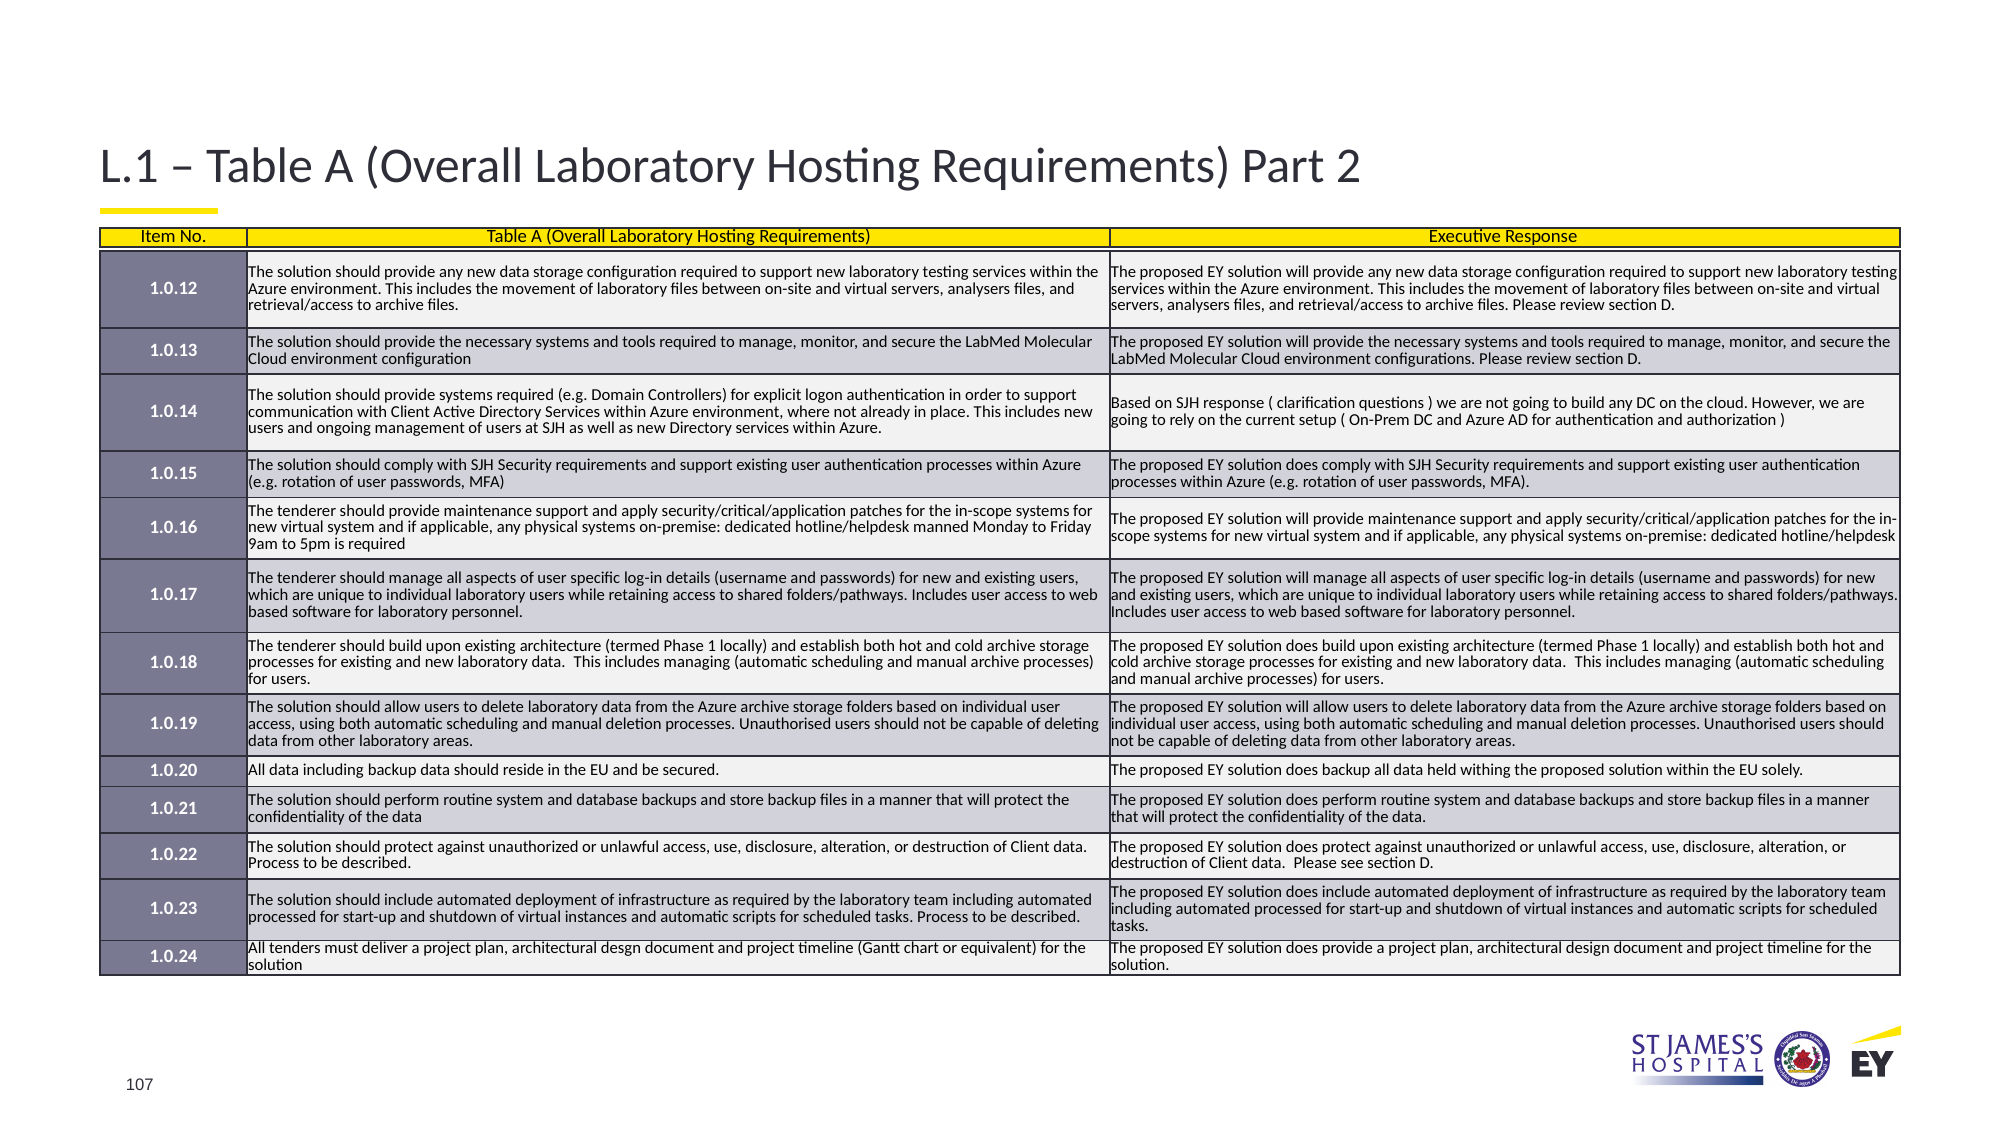

L.1 – Table A (Overall Laboratory Hosting Requirements) Part 2
| Item No. | Table A (Overall Laboratory Hosting Requirements) | Executive Response |
| --- | --- | --- |
| 1.0.12 | The solution should provide any new data storage configuration required to support new laboratory testing services within the Azure environment. This includes the movement of laboratory files between on-site and virtual servers, analysers files, and retrieval/access to archive files. | The proposed EY solution will provide any new data storage configuration required to support new laboratory testing services within the Azure environment. This includes the movement of laboratory files between on-site and virtual servers, analysers files, and retrieval/access to archive files. Please review section D. |
| --- | --- | --- |
| 1.0.13 | The solution should provide the necessary systems and tools required to manage, monitor, and secure the LabMed Molecular Cloud environment configuration | The proposed EY solution will provide the necessary systems and tools required to manage, monitor, and secure the LabMed Molecular Cloud environment configurations. Please review section D. |
| 1.0.14 | The solution should provide systems required (e.g. Domain Controllers) for explicit logon authentication in order to support communication with Client Active Directory Services within Azure environment, where not already in place. This includes new users and ongoing management of users at SJH as well as new Directory services within Azure. | Based on SJH response ( clarification questions ) we are not going to build any DC on the cloud. However, we are going to rely on the current setup ( On-Prem DC and Azure AD for authentication and authorization ) |
| 1.0.15 | The solution should comply with SJH Security requirements and support existing user authentication processes within Azure (e.g. rotation of user passwords, MFA) | The proposed EY solution does comply with SJH Security requirements and support existing user authentication processes within Azure (e.g. rotation of user passwords, MFA). |
| 1.0.16 | The tenderer should provide maintenance support and apply security/critical/application patches for the in-scope systems for new virtual system and if applicable, any physical systems on-premise: dedicated hotline/helpdesk manned Monday to Friday 9am to 5pm is required | The proposed EY solution will provide maintenance support and apply security/critical/application patches for the in-scope systems for new virtual system and if applicable, any physical systems on-premise: dedicated hotline/helpdesk |
| 1.0.17 | The tenderer should manage all aspects of user specific log-in details (username and passwords) for new and existing users, which are unique to individual laboratory users while retaining access to shared folders/pathways. Includes user access to web based software for laboratory personnel. | The proposed EY solution will manage all aspects of user specific log-in details (username and passwords) for new and existing users, which are unique to individual laboratory users while retaining access to shared folders/pathways. Includes user access to web based software for laboratory personnel. |
| 1.0.18 | The tenderer should build upon existing architecture (termed Phase 1 locally) and establish both hot and cold archive storage processes for existing and new laboratory data.  This includes managing (automatic scheduling and manual archive processes) for users. | The proposed EY solution does build upon existing architecture (termed Phase 1 locally) and establish both hot and cold archive storage processes for existing and new laboratory data.  This includes managing (automatic scheduling and manual archive processes) for users. |
| 1.0.19 | The solution should allow users to delete laboratory data from the Azure archive storage folders based on individual user access, using both automatic scheduling and manual deletion processes. Unauthorised users should not be capable of deleting data from other laboratory areas. | The proposed EY solution will allow users to delete laboratory data from the Azure archive storage folders based on individual user access, using both automatic scheduling and manual deletion processes. Unauthorised users should not be capable of deleting data from other laboratory areas. |
| 1.0.20 | All data including backup data should reside in the EU and be secured. | The proposed EY solution does backup all data held withing the proposed solution within the EU solely. |
| 1.0.21 | The solution should perform routine system and database backups and store backup files in a manner that will protect the confidentiality of the data | The proposed EY solution does perform routine system and database backups and store backup files in a manner that will protect the confidentiality of the data. |
| 1.0.22 | The solution should protect against unauthorized or unlawful access, use, disclosure, alteration, or destruction of Client data. Process to be described. | The proposed EY solution does protect against unauthorized or unlawful access, use, disclosure, alteration, or destruction of Client data.  Please see section D. |
| 1.0.23 | The solution should include automated deployment of infrastructure as required by the laboratory team including automated processed for start-up and shutdown of virtual instances and automatic scripts for scheduled tasks. Process to be described. | The proposed EY solution does include automated deployment of infrastructure as required by the laboratory team including automated processed for start-up and shutdown of virtual instances and automatic scripts for scheduled tasks. |
| 1.0.24 | All tenders must deliver a project plan, architectural desgn document and project timeline (Gantt chart or equivalent) for the solution | The proposed EY solution does provide a project plan, architectural design document and project timeline for the solution. |